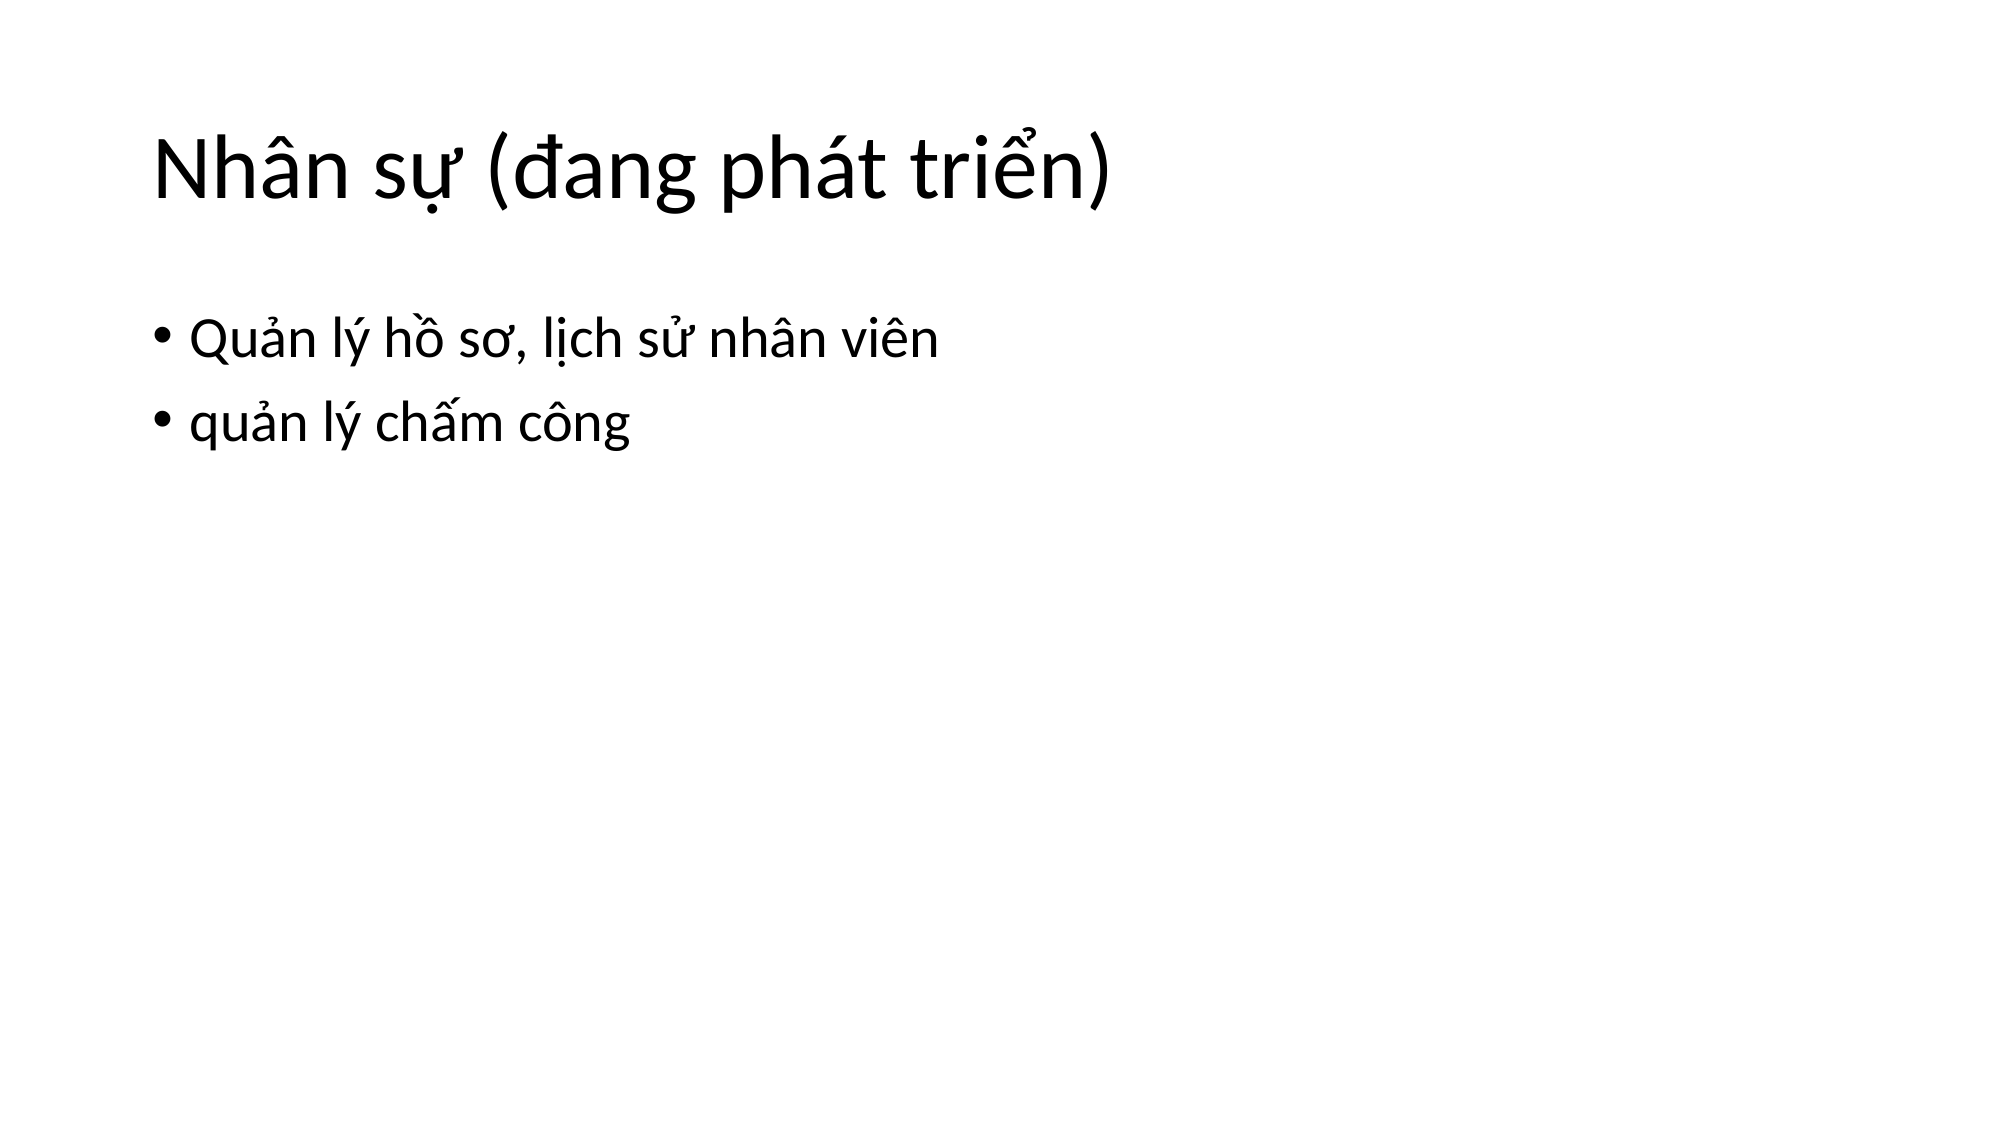

# Nhân sự (đang phát triển)
Quản lý hồ sơ, lịch sử nhân viên
quản lý chấm công